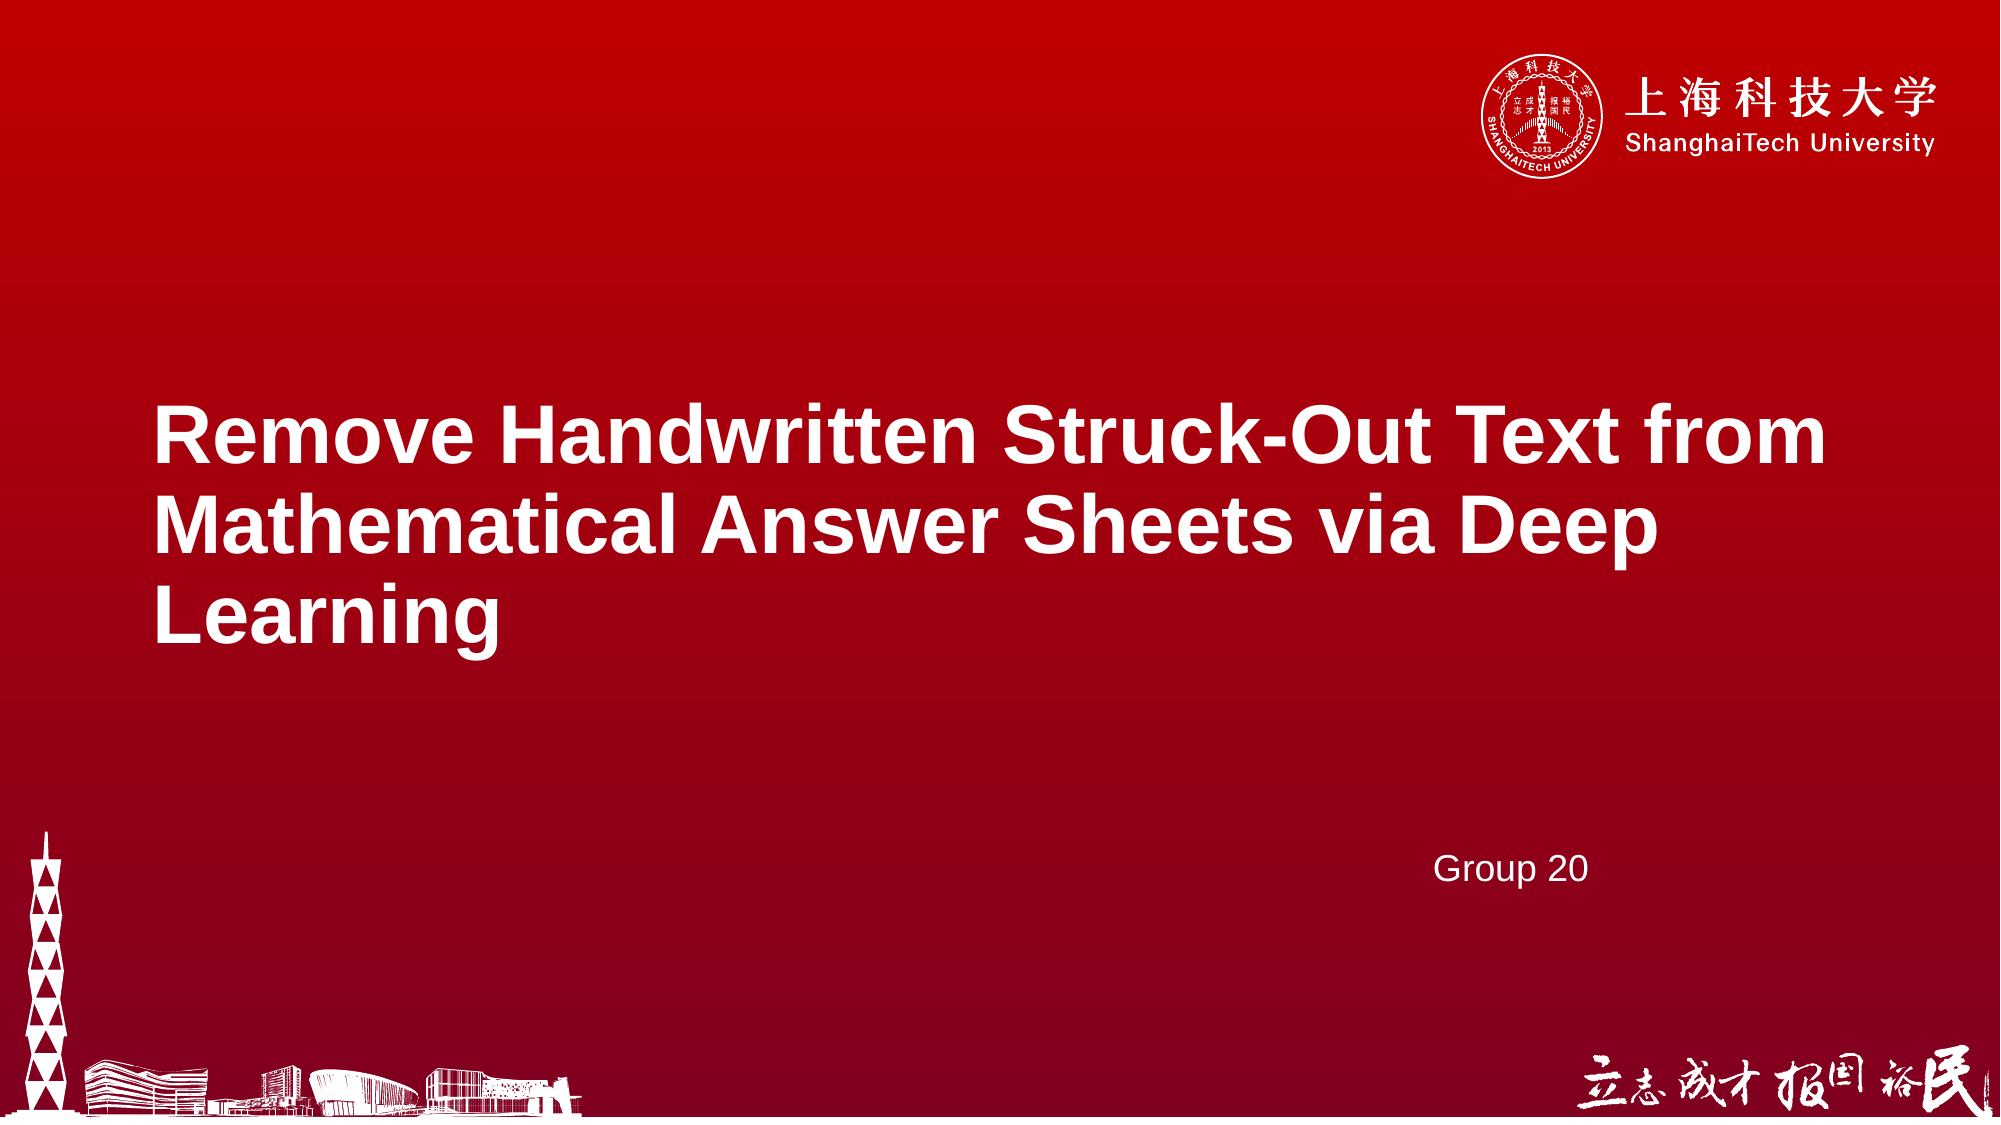

# Remove Handwritten Struck-Out Text from Mathematical Answer Sheets via Deep Learning
Group 20